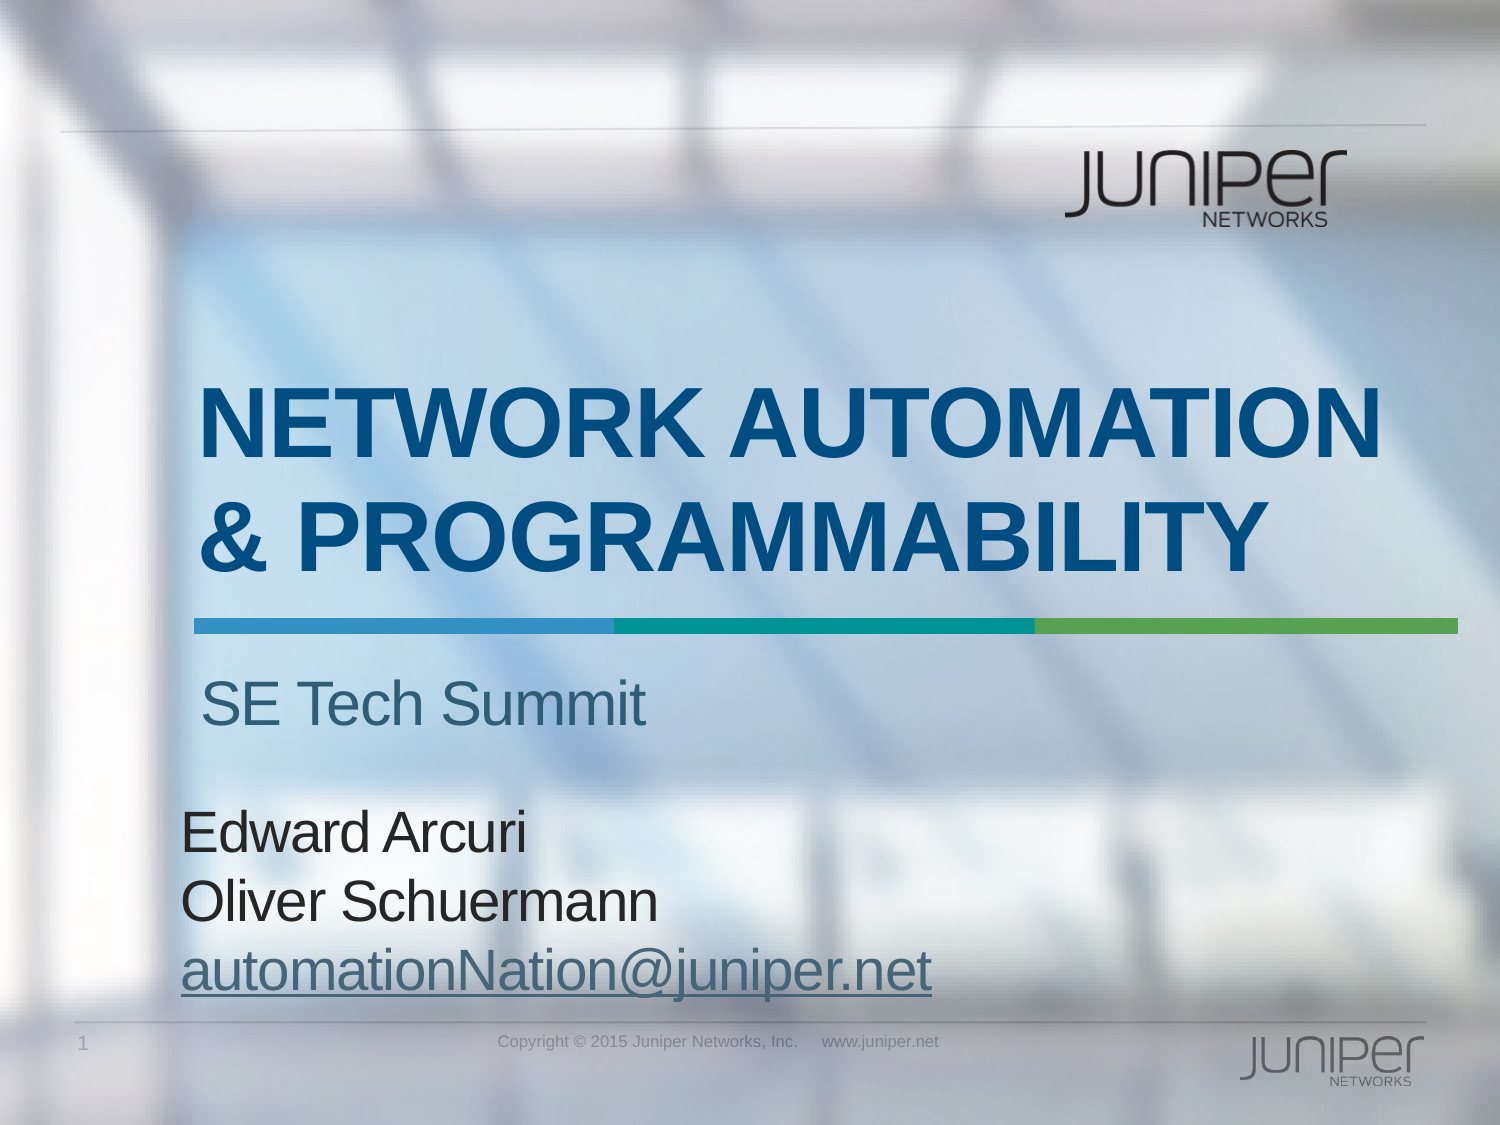

# NETWORK AUTOMATION & PROGRAMMABILITY
SE Tech Summit
Edward Arcuri
Oliver Schuermann
automationNation@juniper.net